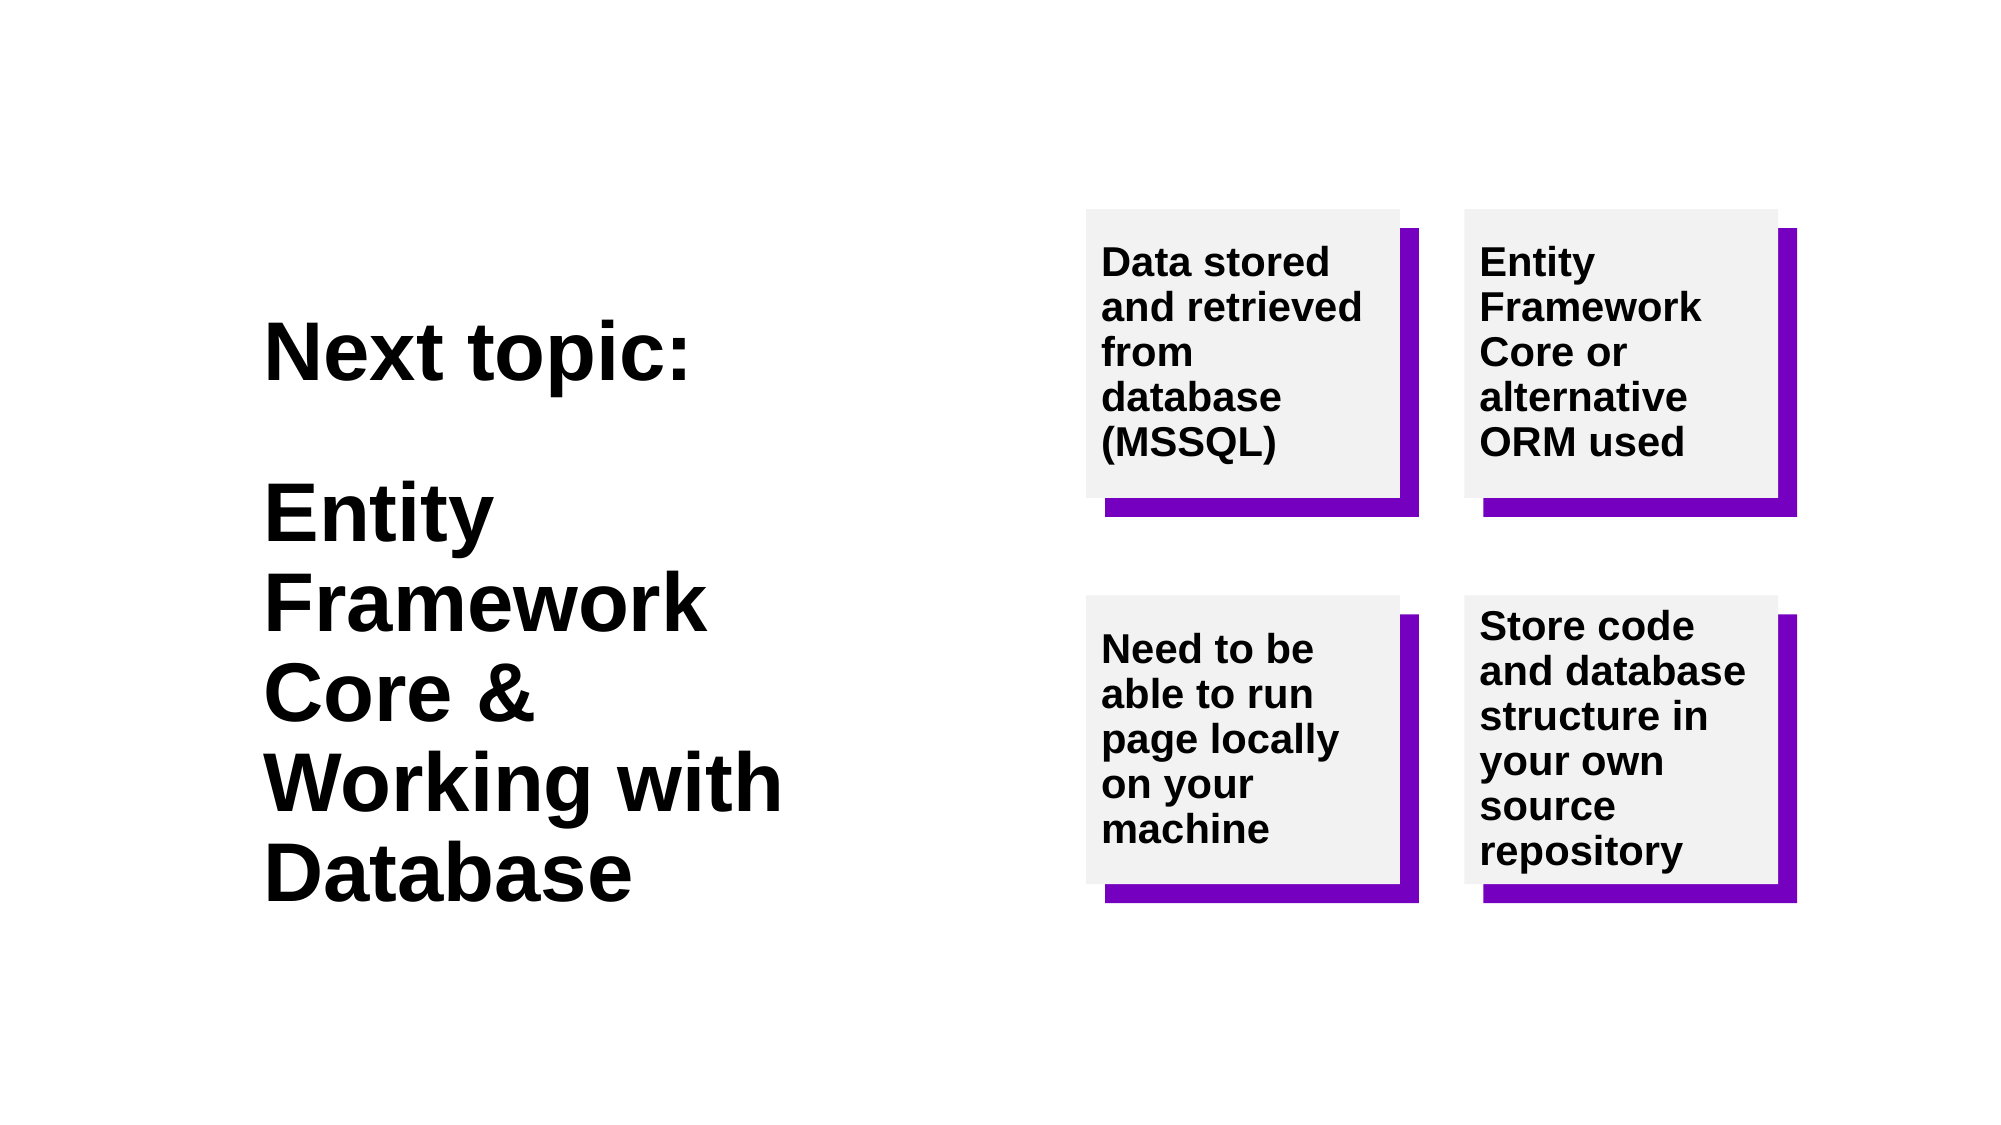

Next topic:
Data stored and retrieved from database (MSSQL)
Entity Framework Core or alternative ORM used
Entity Framework Core & Working with Database

Need to be able to run page locally on your machine
Store code and database structure in your own source repository